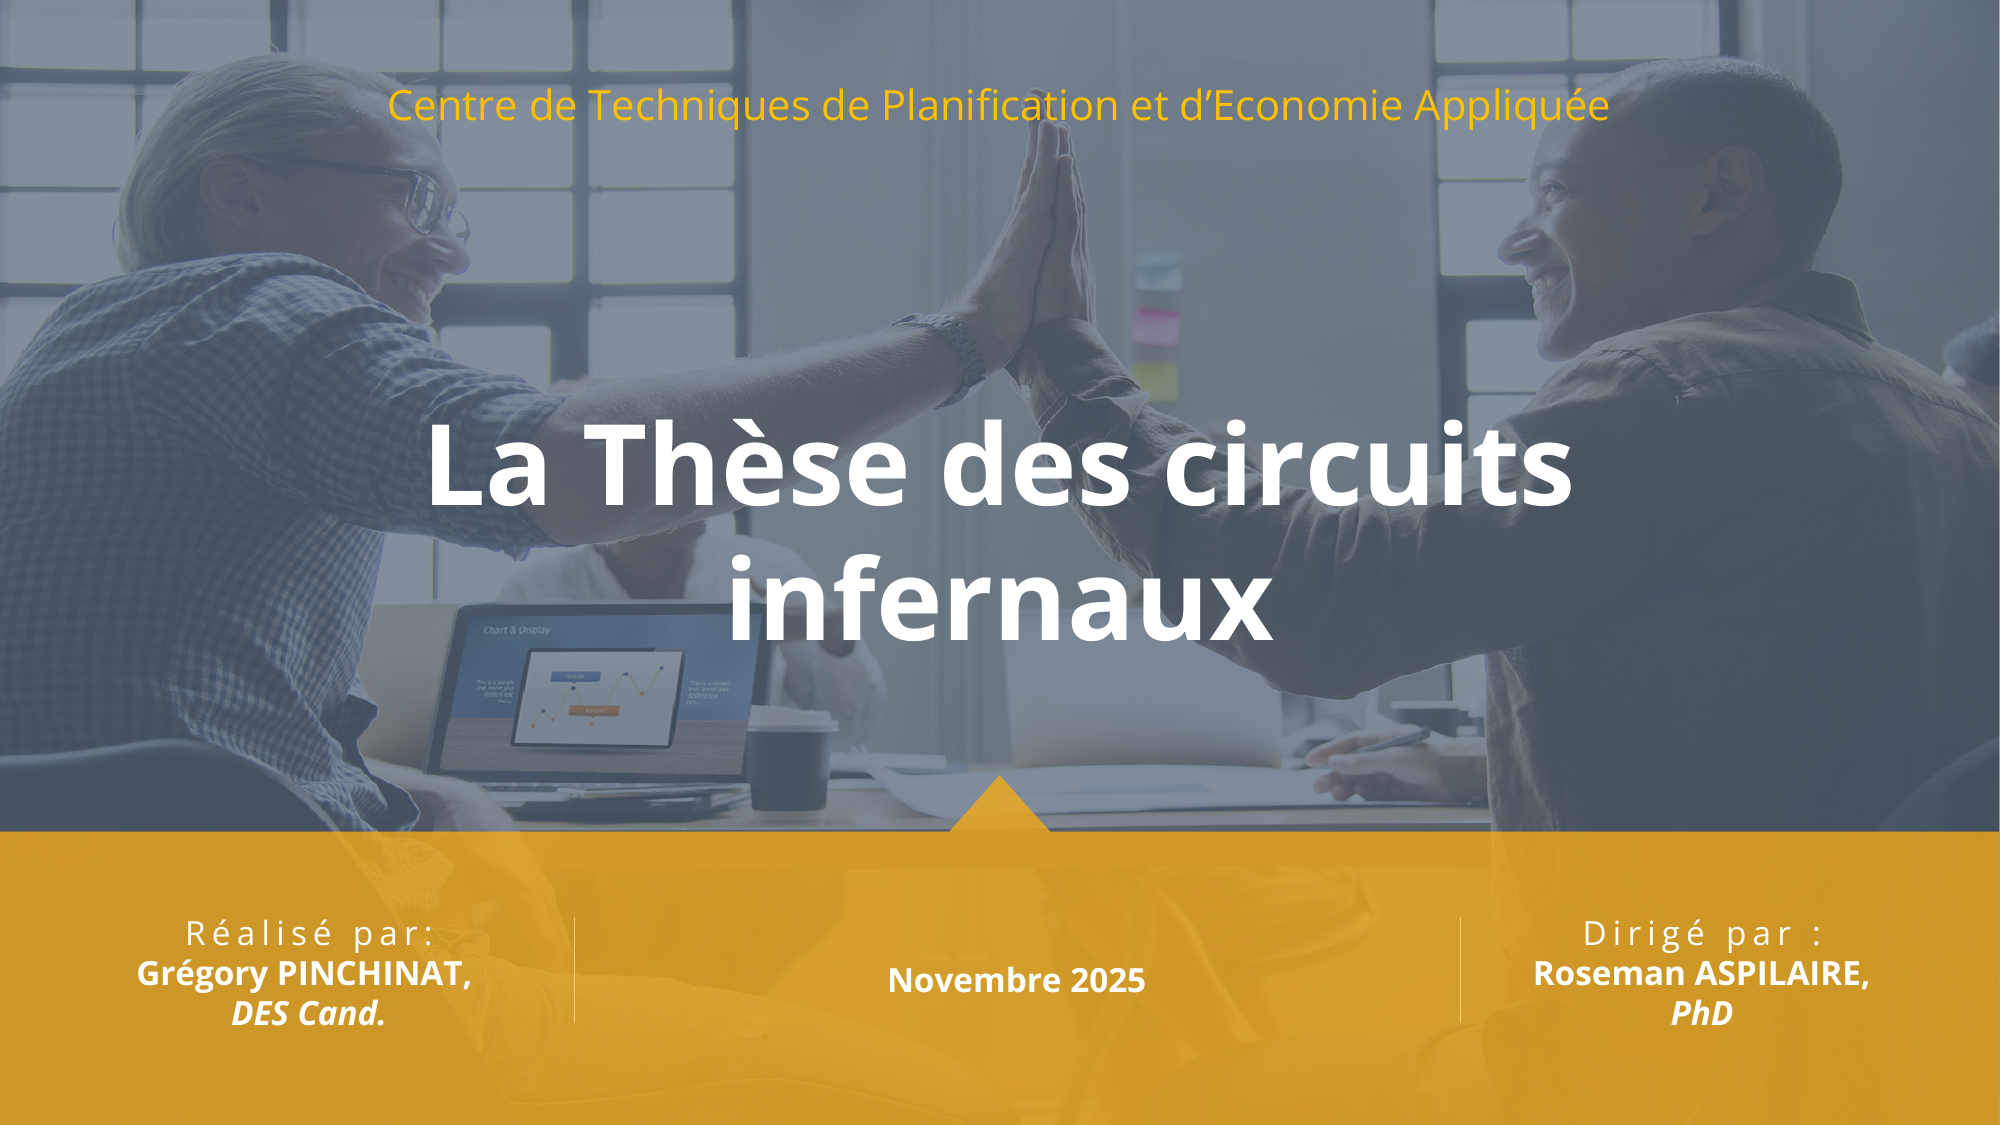

# Centre de Techniques de Planification et d’Economie Appliquée
La Thèse des circuits infernaux

Réalisé par:
Grégory PINCHINAT,
DES Cand.
Dirigé par :
Roseman ASPILAIRE,
PhD
Novembre 2025